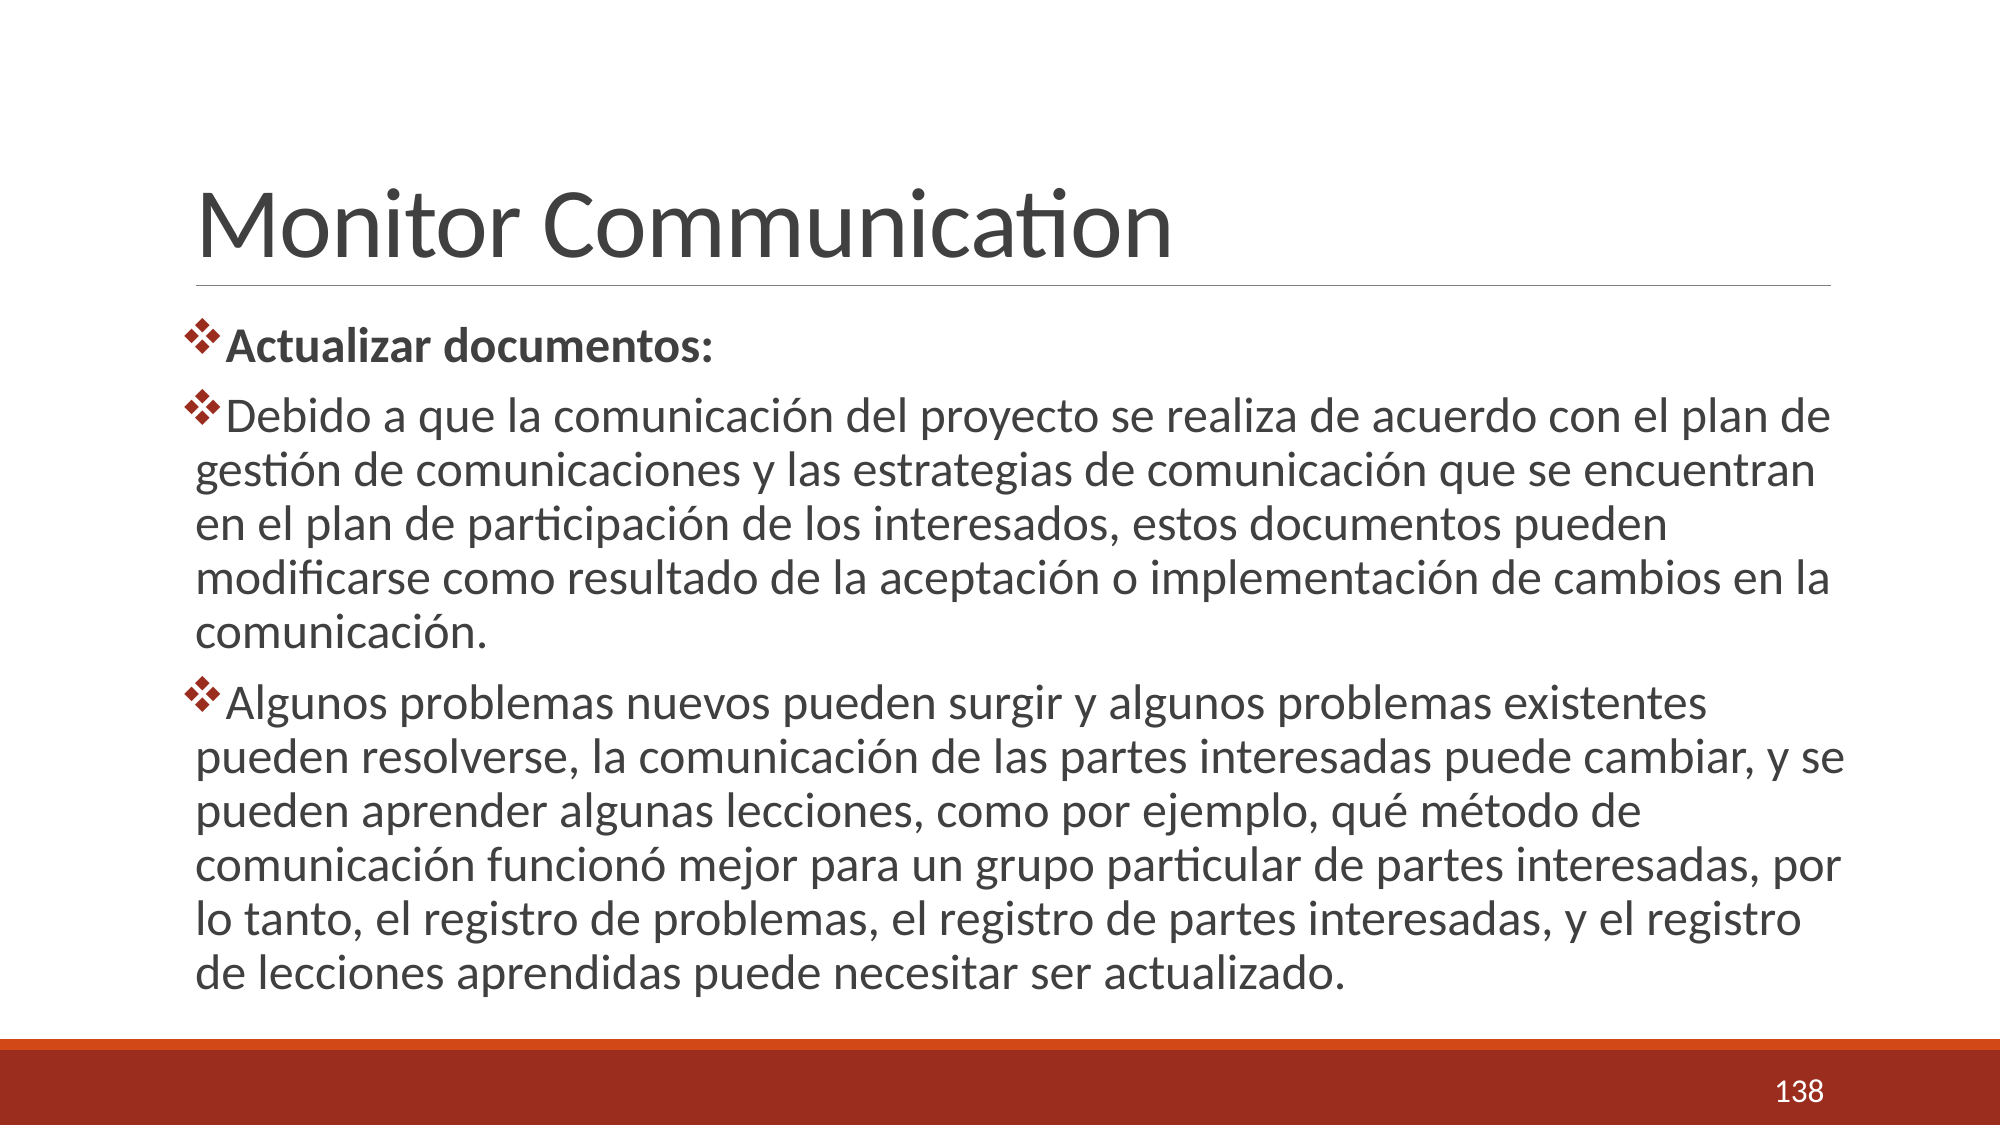

# Monitor Communication
Actualizar documentos:
Debido a que la comunicación del proyecto se realiza de acuerdo con el plan de gestión de comunicaciones y las estrategias de comunicación que se encuentran en el plan de participación de los interesados, estos documentos pueden modificarse como resultado de la aceptación o implementación de cambios en la comunicación.
Algunos problemas nuevos pueden surgir y algunos problemas existentes pueden resolverse, la comunicación de las partes interesadas puede cambiar, y se pueden aprender algunas lecciones, como por ejemplo, qué método de comunicación funcionó mejor para un grupo particular de partes interesadas, por lo tanto, el registro de problemas, el registro de partes interesadas, y el registro de lecciones aprendidas puede necesitar ser actualizado.
138